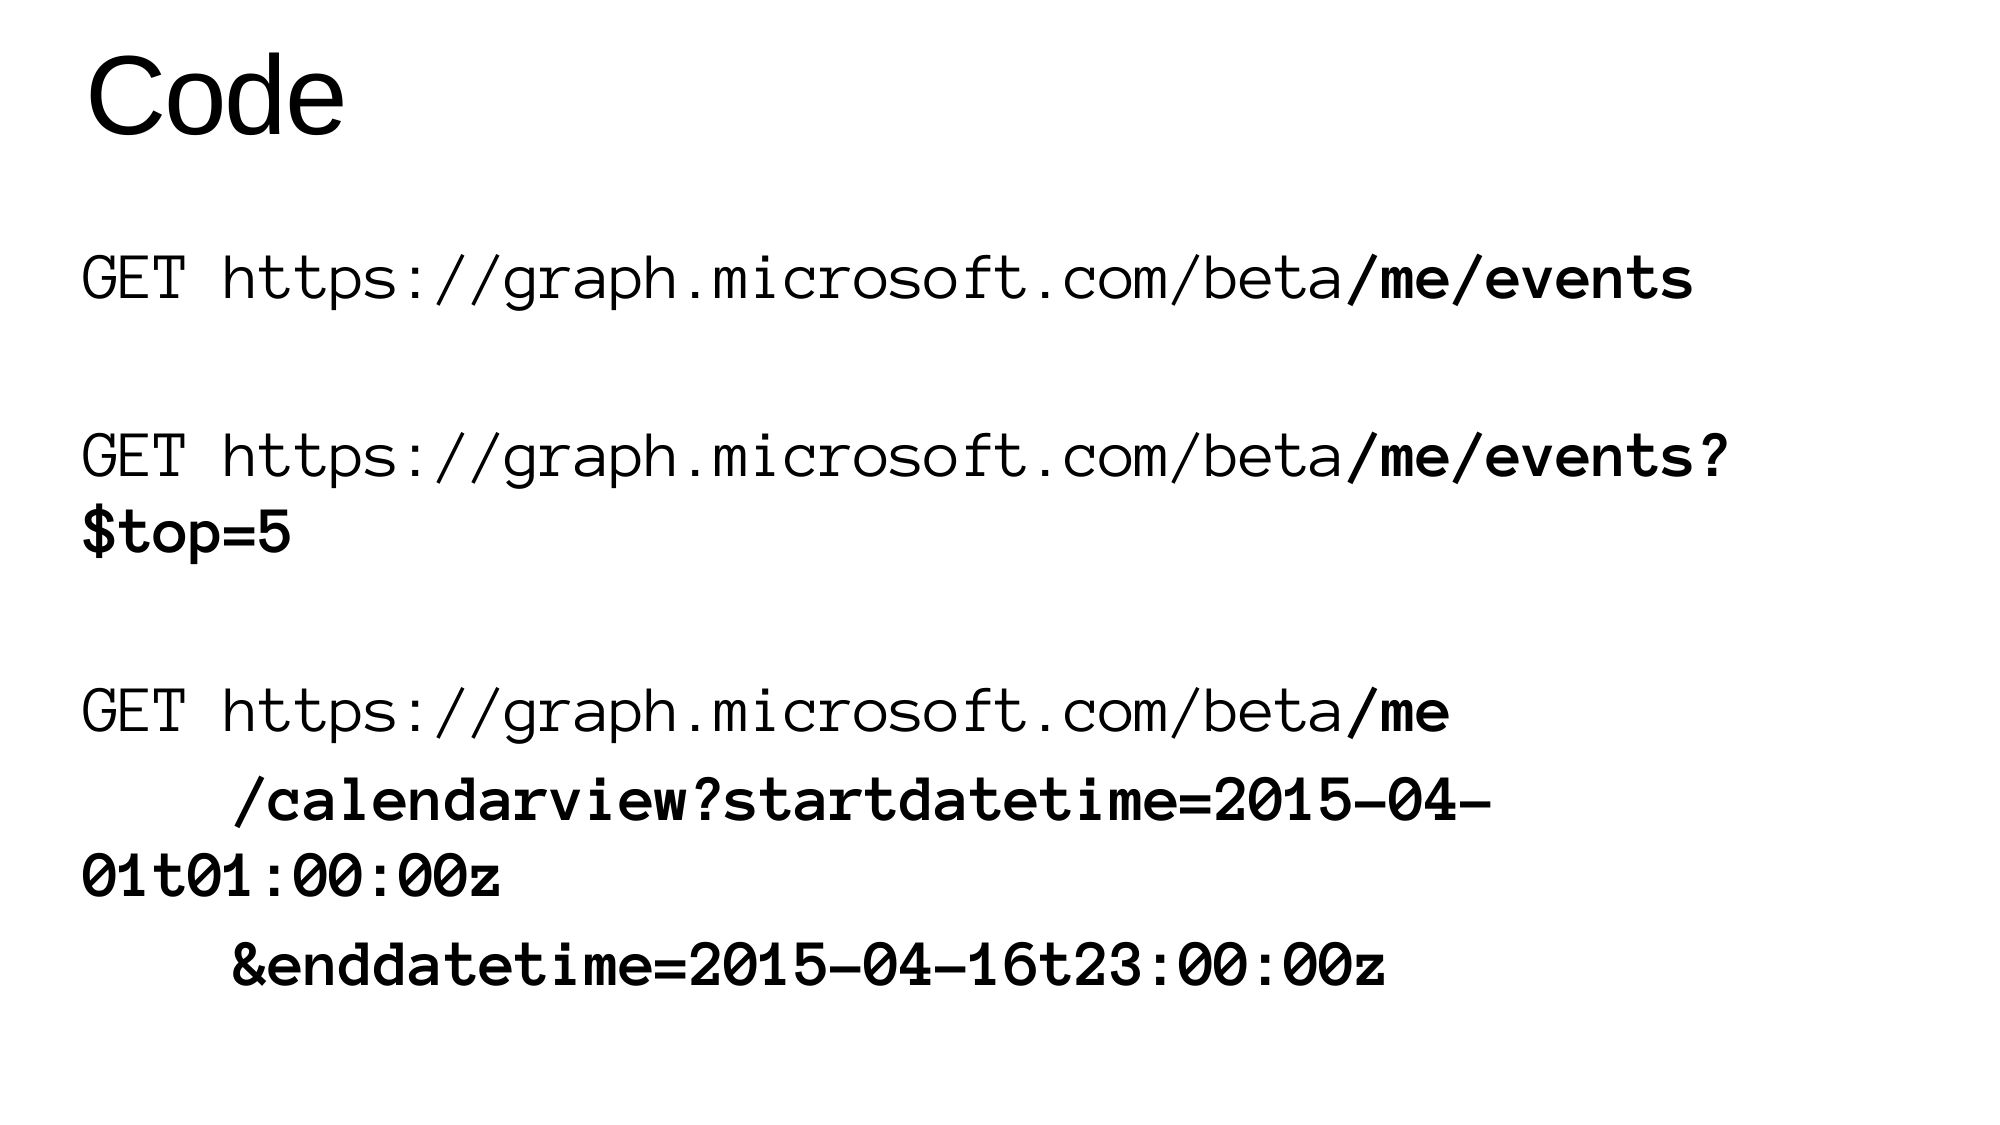

# Code
GET https://graph.microsoft.com/beta/me/events

GET https://graph.microsoft.com/beta/me/events?$top=5

GET https://graph.microsoft.com/beta/me
	/calendarview?startdatetime=2015-04-01t01:00:00z
	&enddatetime=2015-04-16t23:00:00z